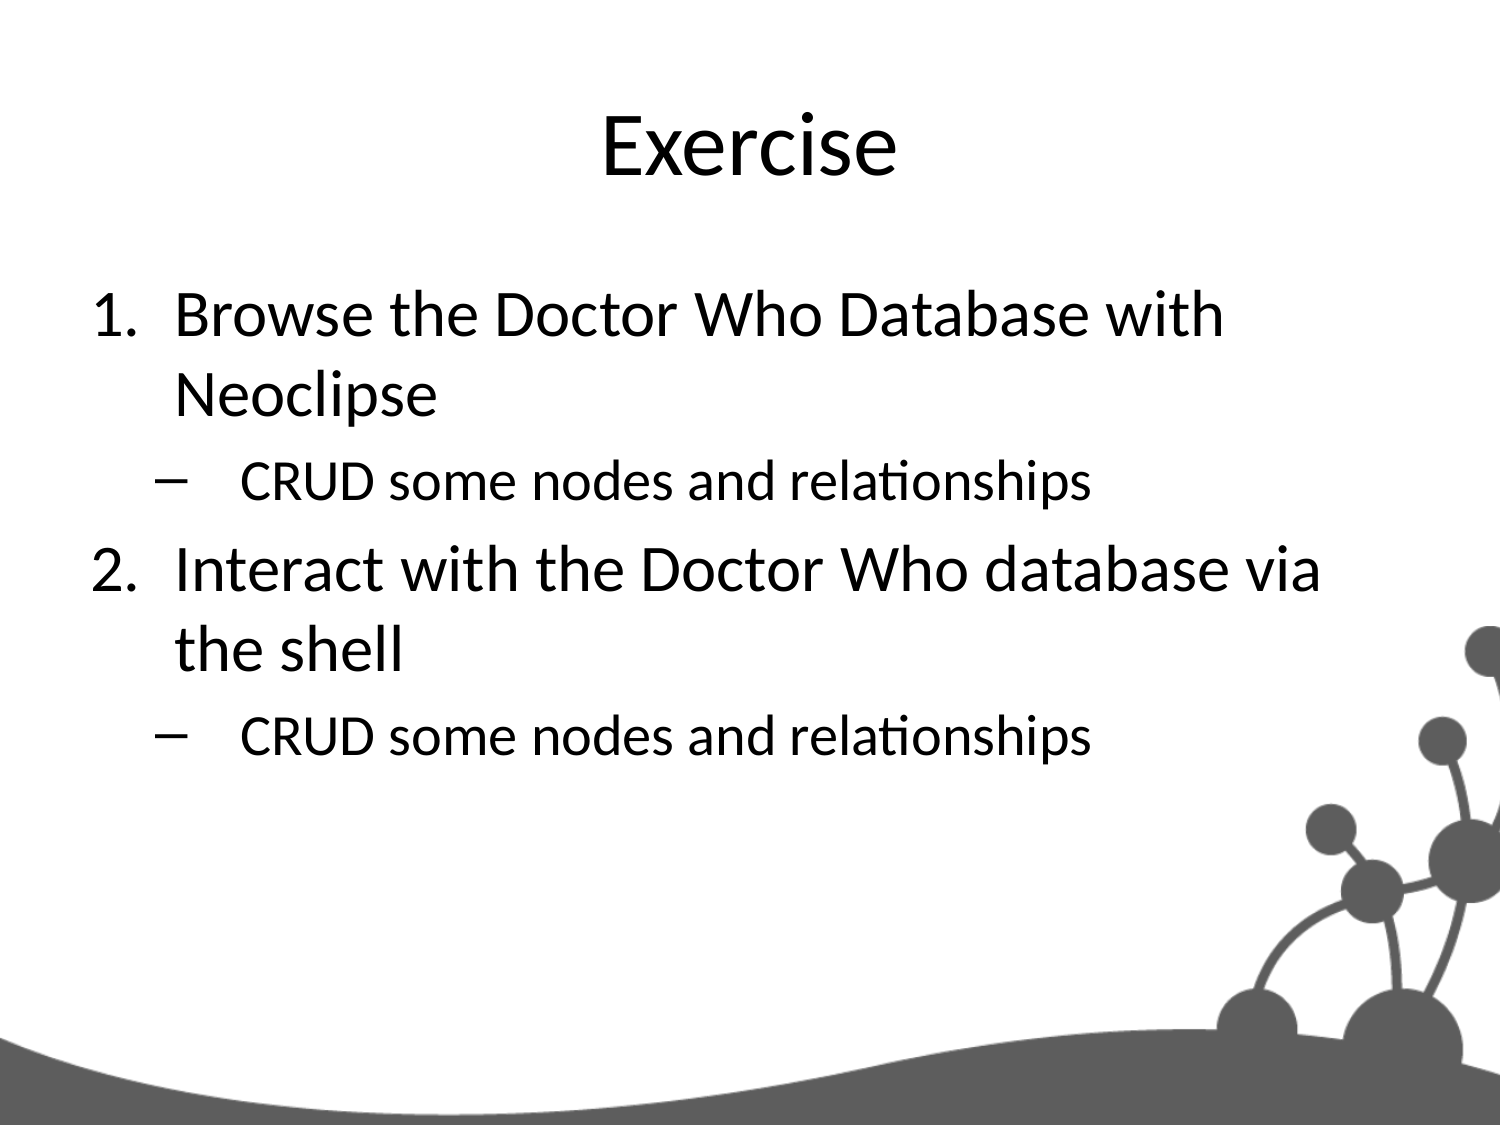

# Exercise
Browse the Doctor Who Database with Neoclipse
CRUD some nodes and relationships
Interact with the Doctor Who database via the shell
CRUD some nodes and relationships